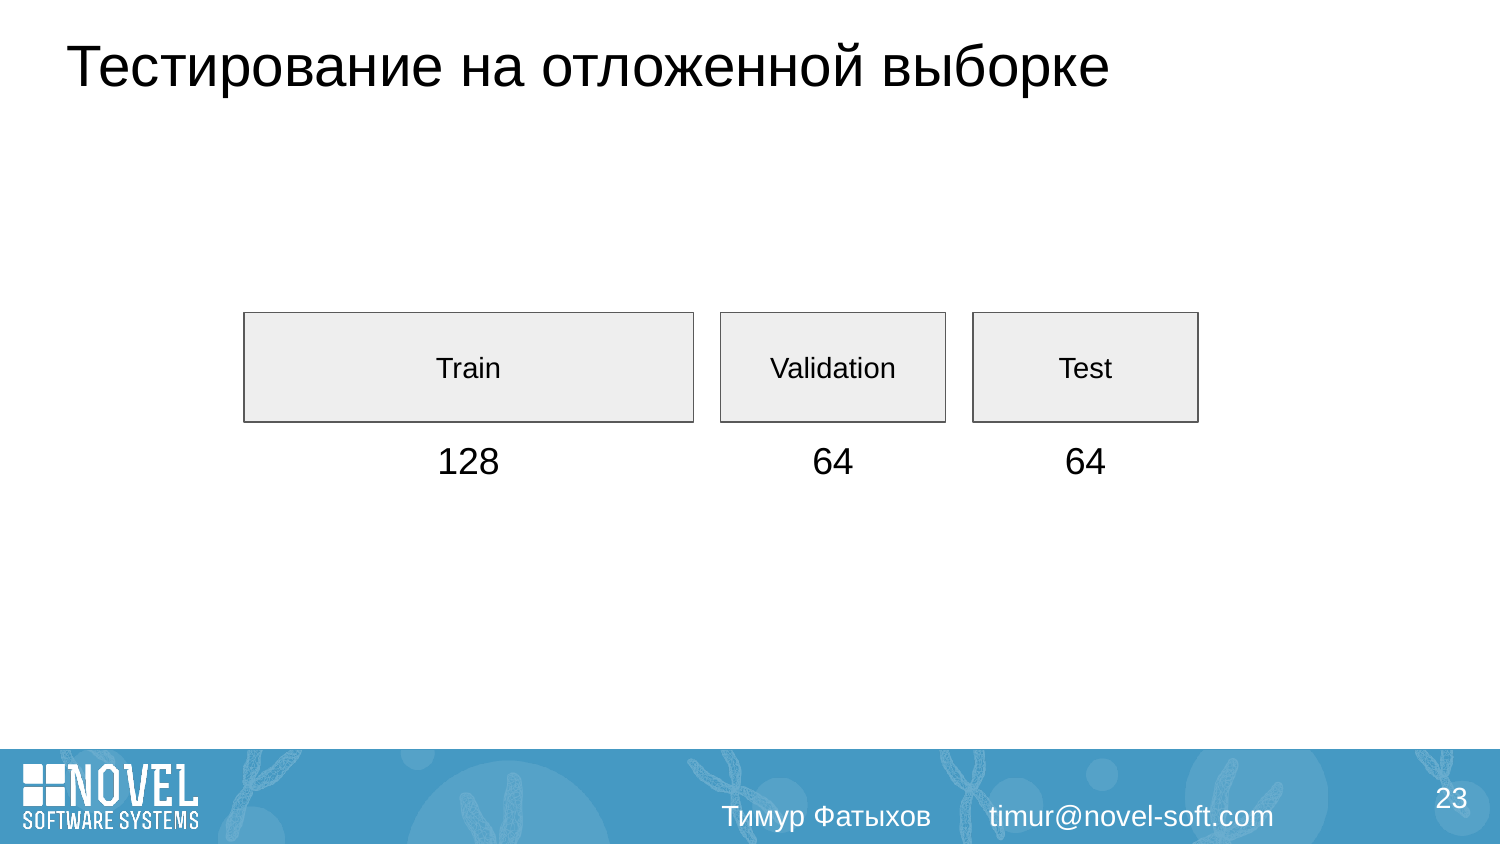

# Тестирование на отложенной выборке
Train
Validation
Test
128
64
64
23